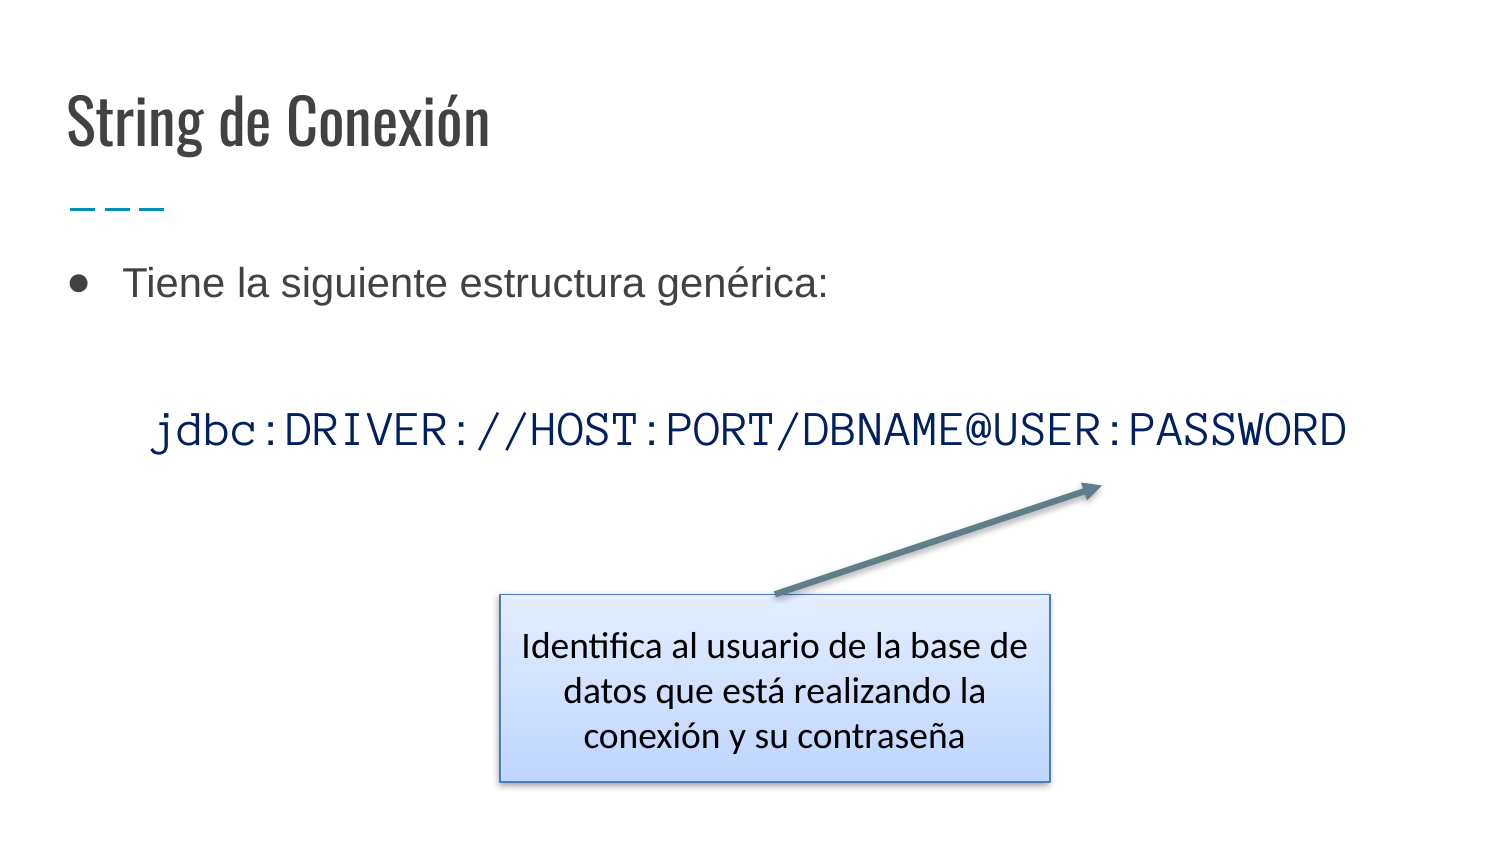

# String de Conexión
Tiene la siguiente estructura genérica:

jdbc:DRIVER://HOST:PORT/DBNAME@USER:PASSWORD
Identifica al usuario de la base de datos que está realizando la conexión y su contraseña